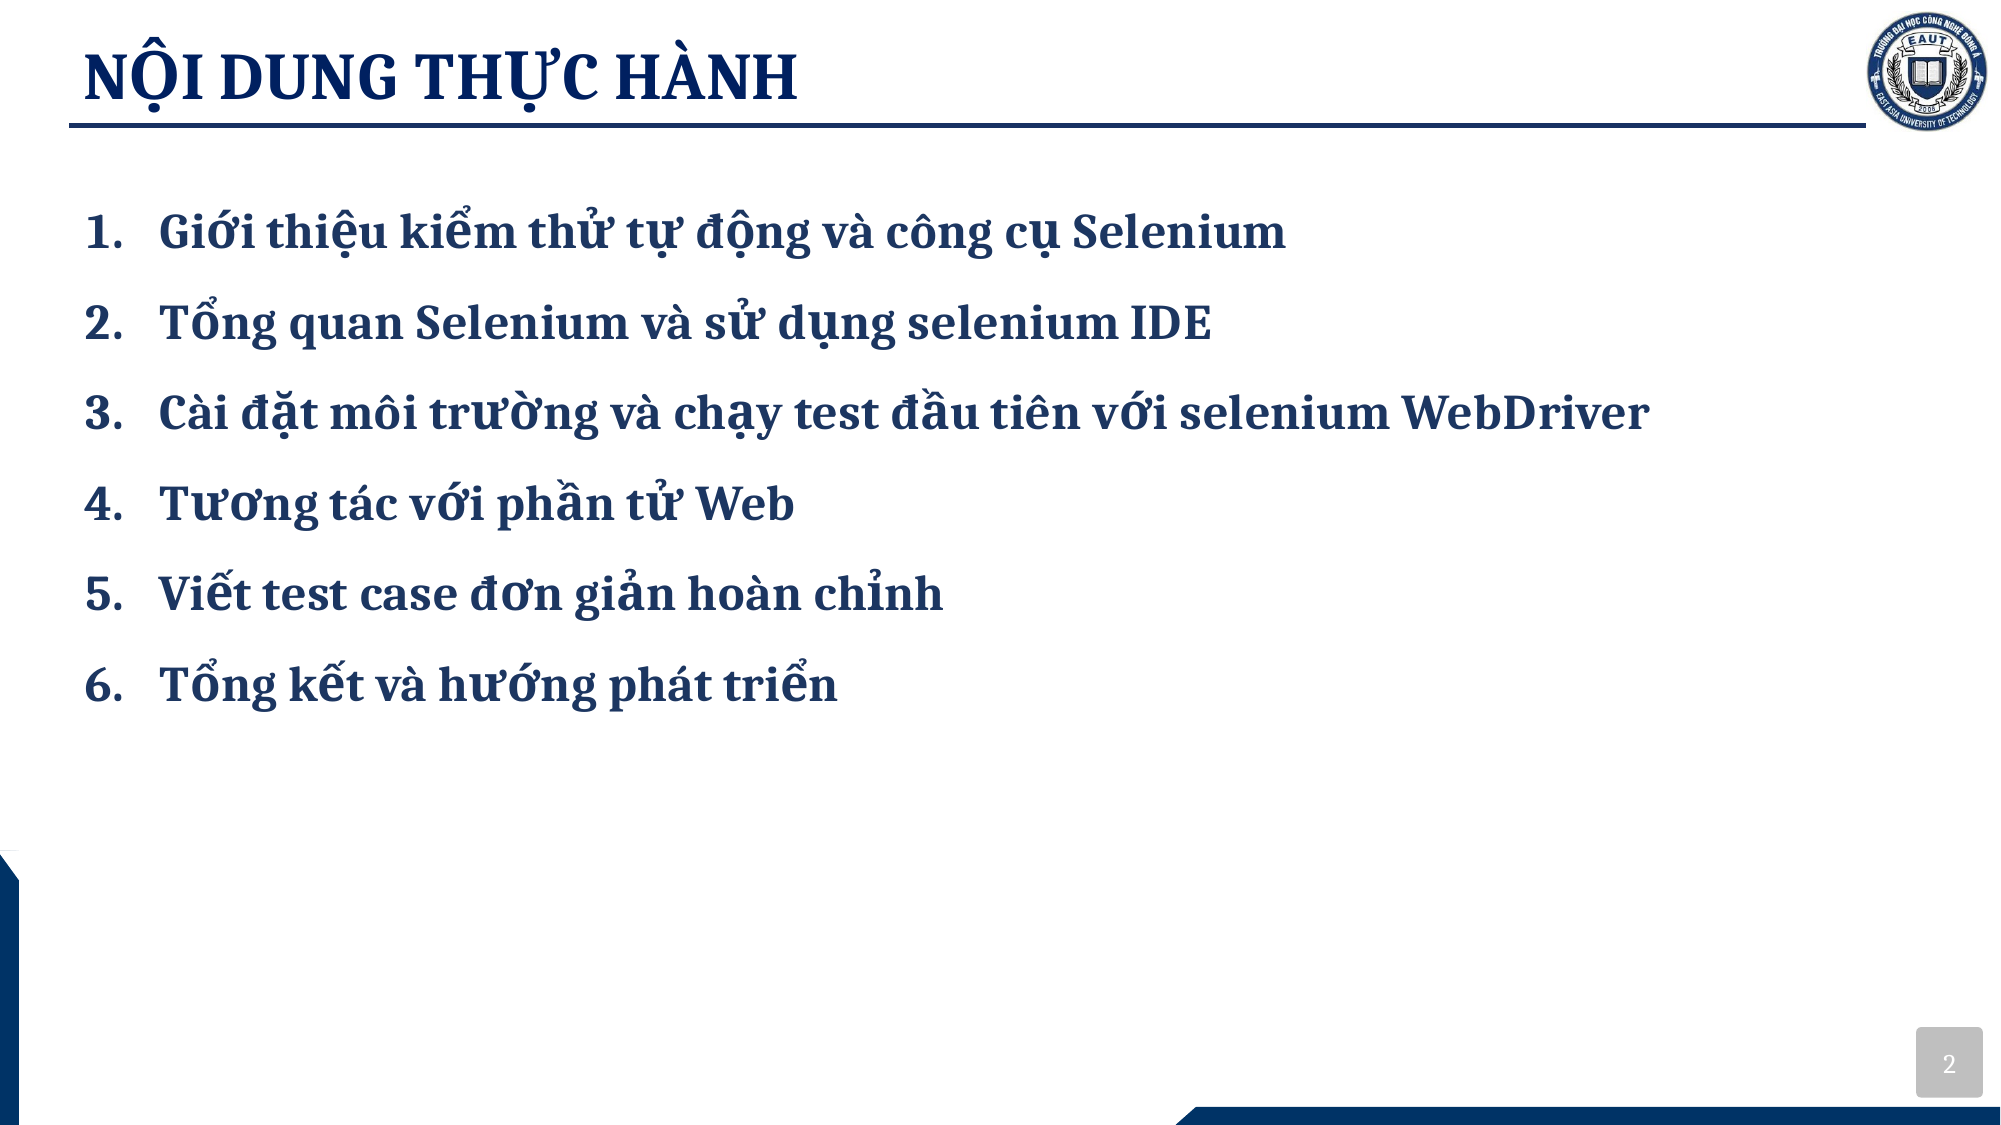

# NỘI DUNG THỰC HÀNH
Giới thiệu kiểm thử tự động và công cụ Selenium
Tổng quan Selenium và sử dụng selenium IDE
Cài đặt môi trường và chạy test đầu tiên với selenium WebDriver
Tương tác với phần tử Web
Viết test case đơn giản hoàn chỉnh
Tổng kết và hướng phát triển